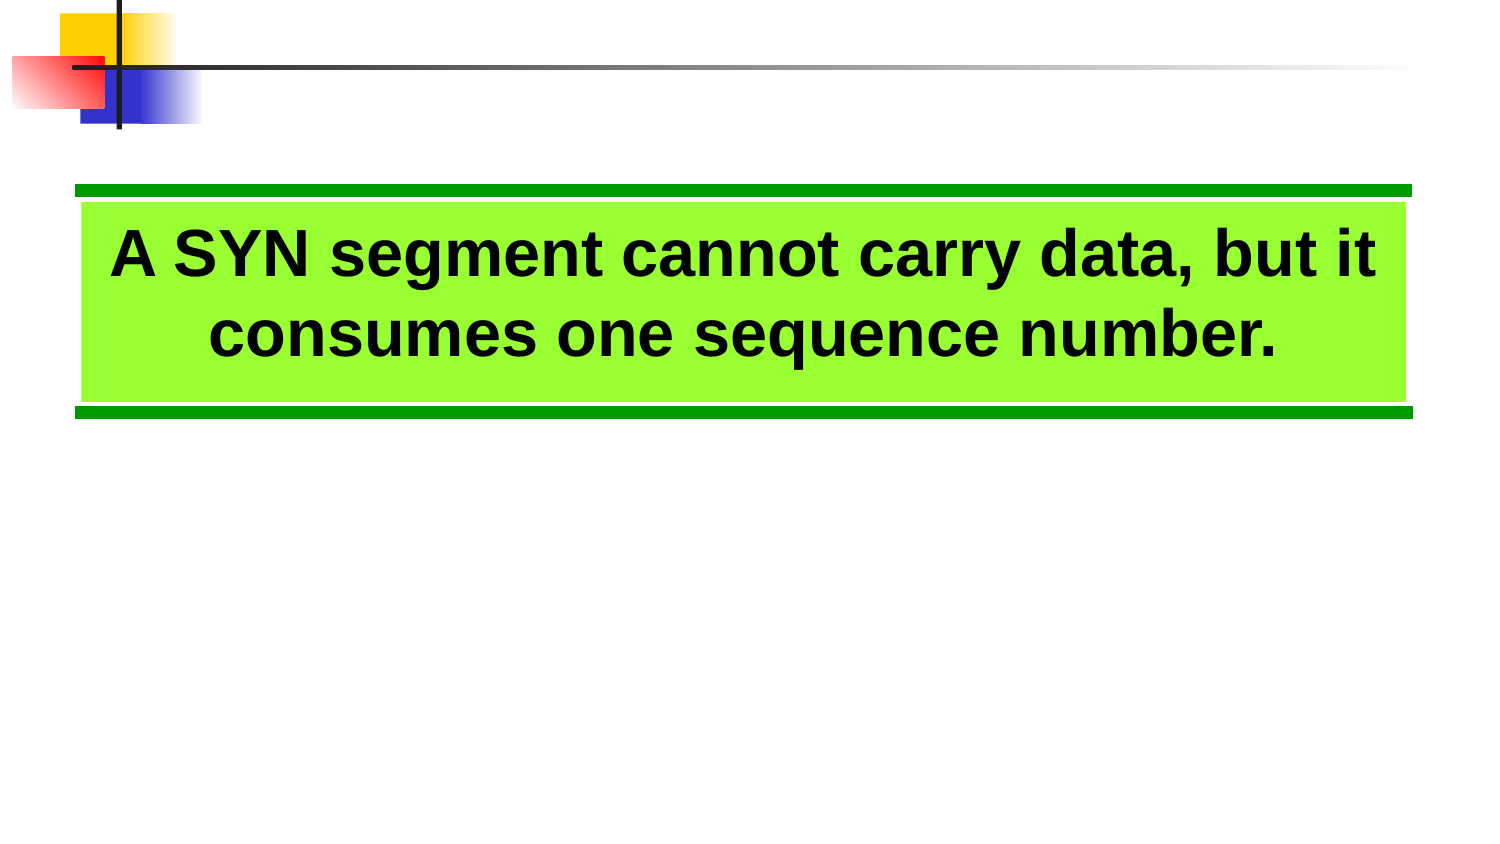

A SYN segment cannot carry data, but it consumes one sequence number.